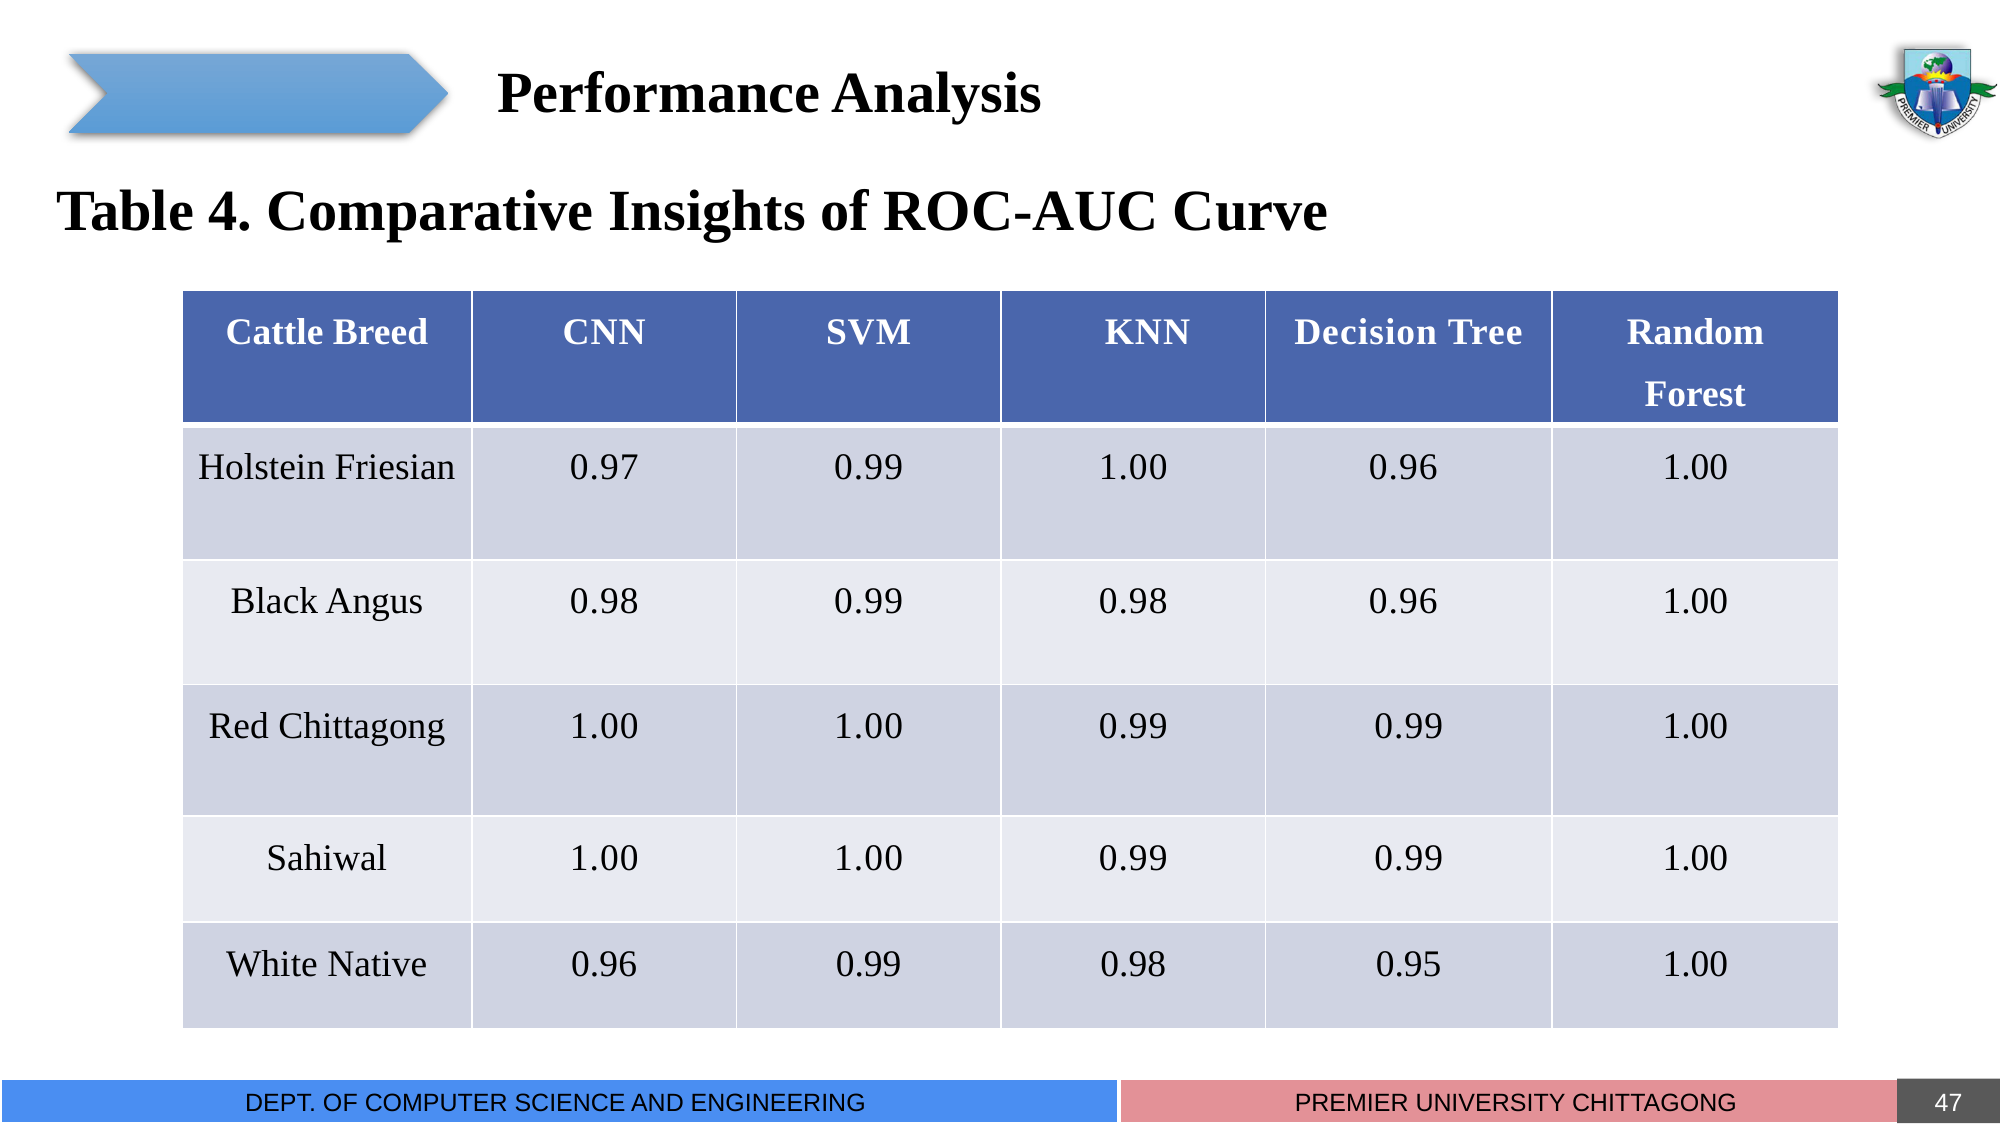

Performance Analysis
Table 4. Comparative Insights of ROC-AUC Curve
| Cattle Breed | CNN | SVM | KNN | Decision Tree | Random Forest |
| --- | --- | --- | --- | --- | --- |
| Holstein Friesian | 0.97 | 0.99 | 1.00 | 0.96 | 1.00 |
| Black Angus | 0.98 | 0.99 | 0.98 | 0.96 | 1.00 |
| Red Chittagong | 1.00 | 1.00 | 0.99 | 0.99 | 1.00 |
| Sahiwal | 1.00 | 1.00 | 0.99 | 0.99 | 1.00 |
| White Native | 0.96 | 0.99 | 0.98 | 0.95 | 1.00 |